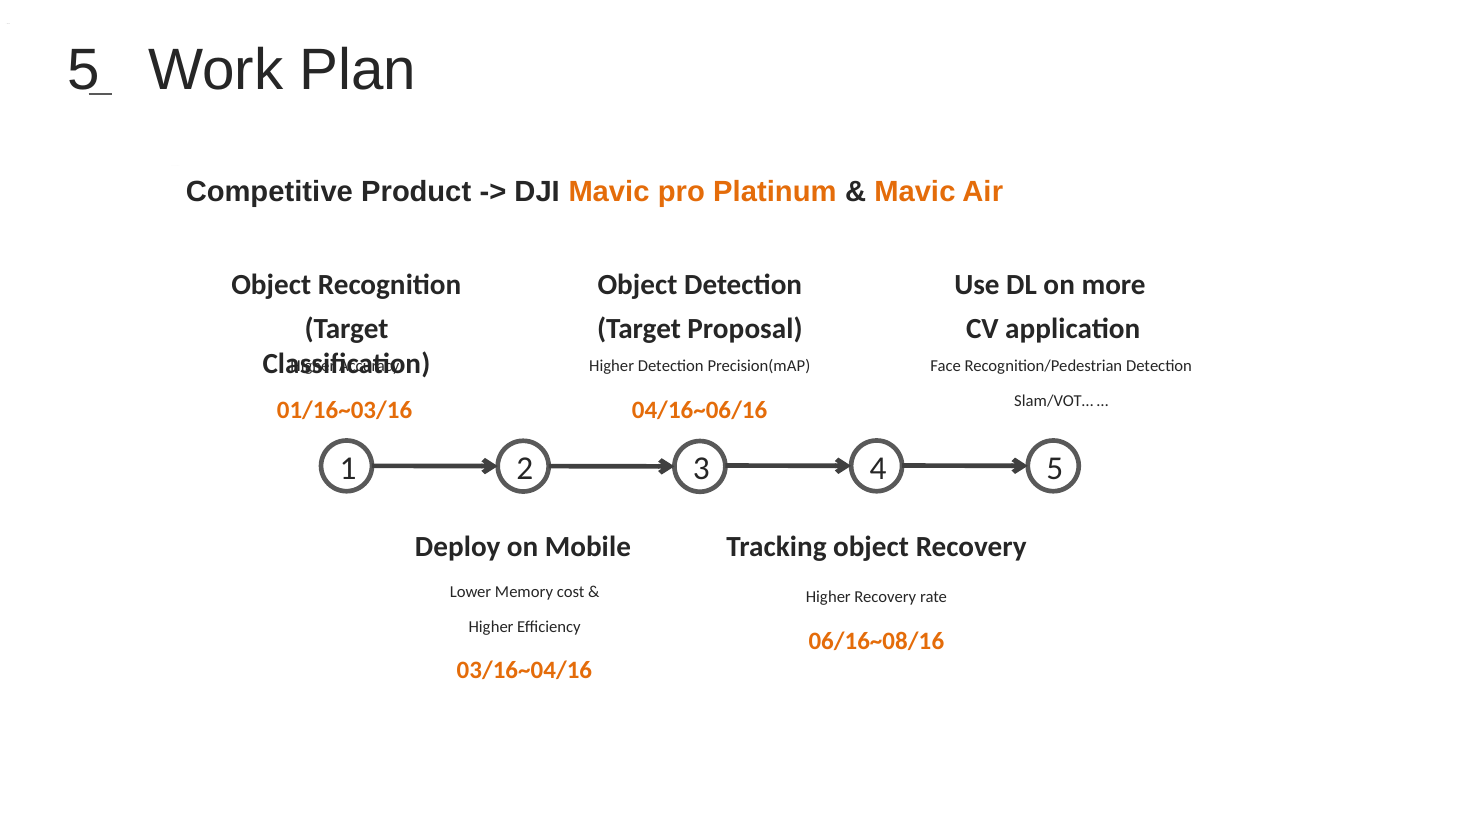

5   Work Plan
Competitive Product -> DJI Mavic pro Platinum & Mavic Air
Object Recognition
(Target Classification)
Object Detection
(Target Proposal)
Use DL on more
CV application
Higher Accuracy
01/16~03/16
Higher Detection Precision(mAP)
04/16~06/16
Face Recognition/Pedestrian Detection
Slam/VOT… …
1
4
5
2
3
Tracking object Recovery
Deploy on Mobile
Lower Memory cost &
Higher Efficiency
03/16~04/16
Higher Recovery rate
06/16~08/16